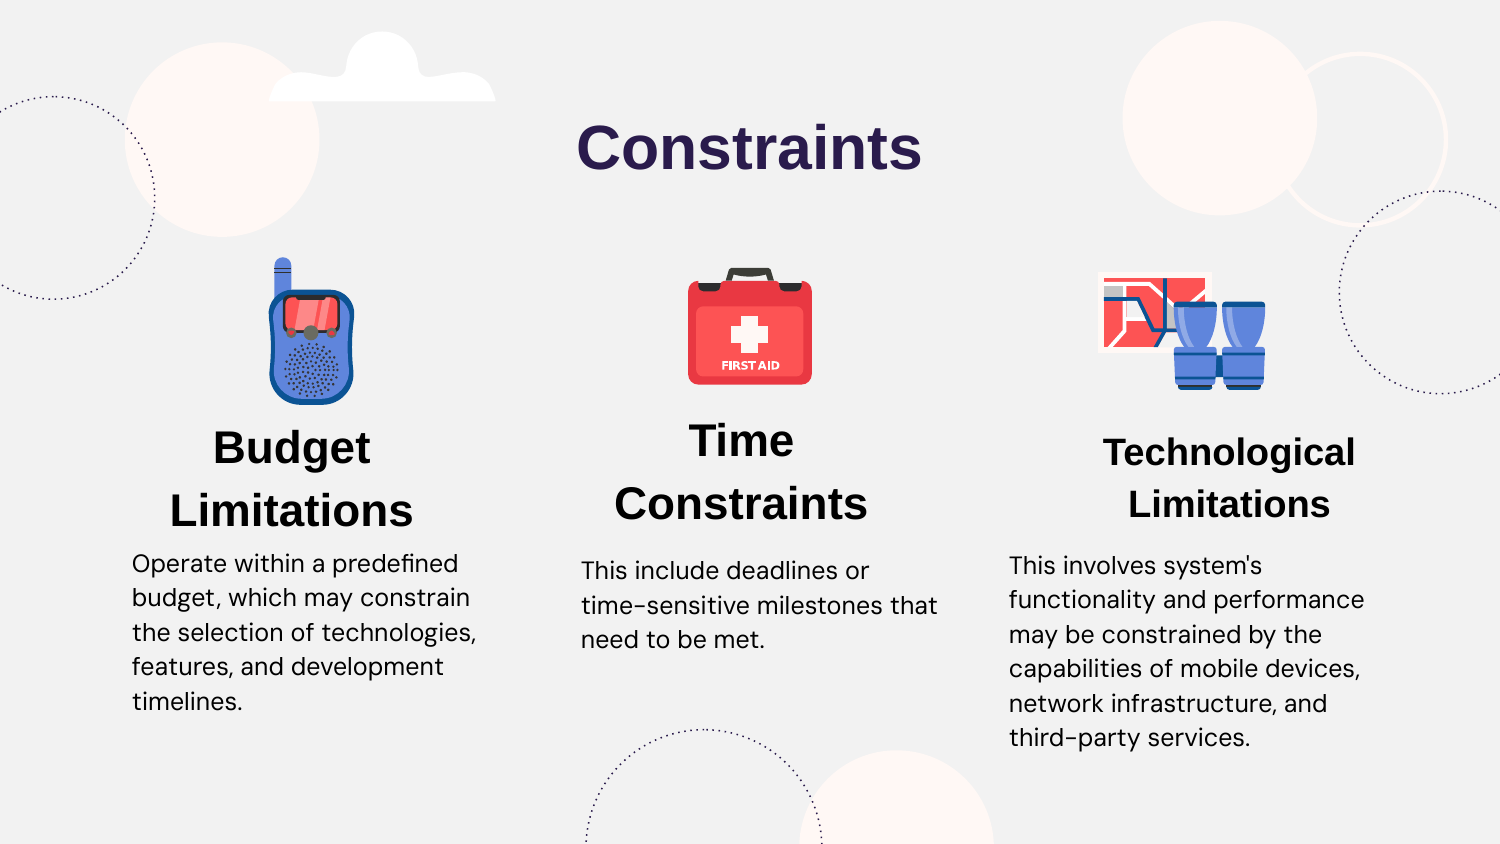

# Constraints

Technological Limitations
Budget Limitations
Time Constraints
Operate within a predefined budget, which may constrain the selection of technologies, features, and development timelines.

This involves system's functionality and performance may be constrained by the capabilities of mobile devices, network infrastructure, and third-party services.

This include deadlines or time-sensitive milestones that need to be met.